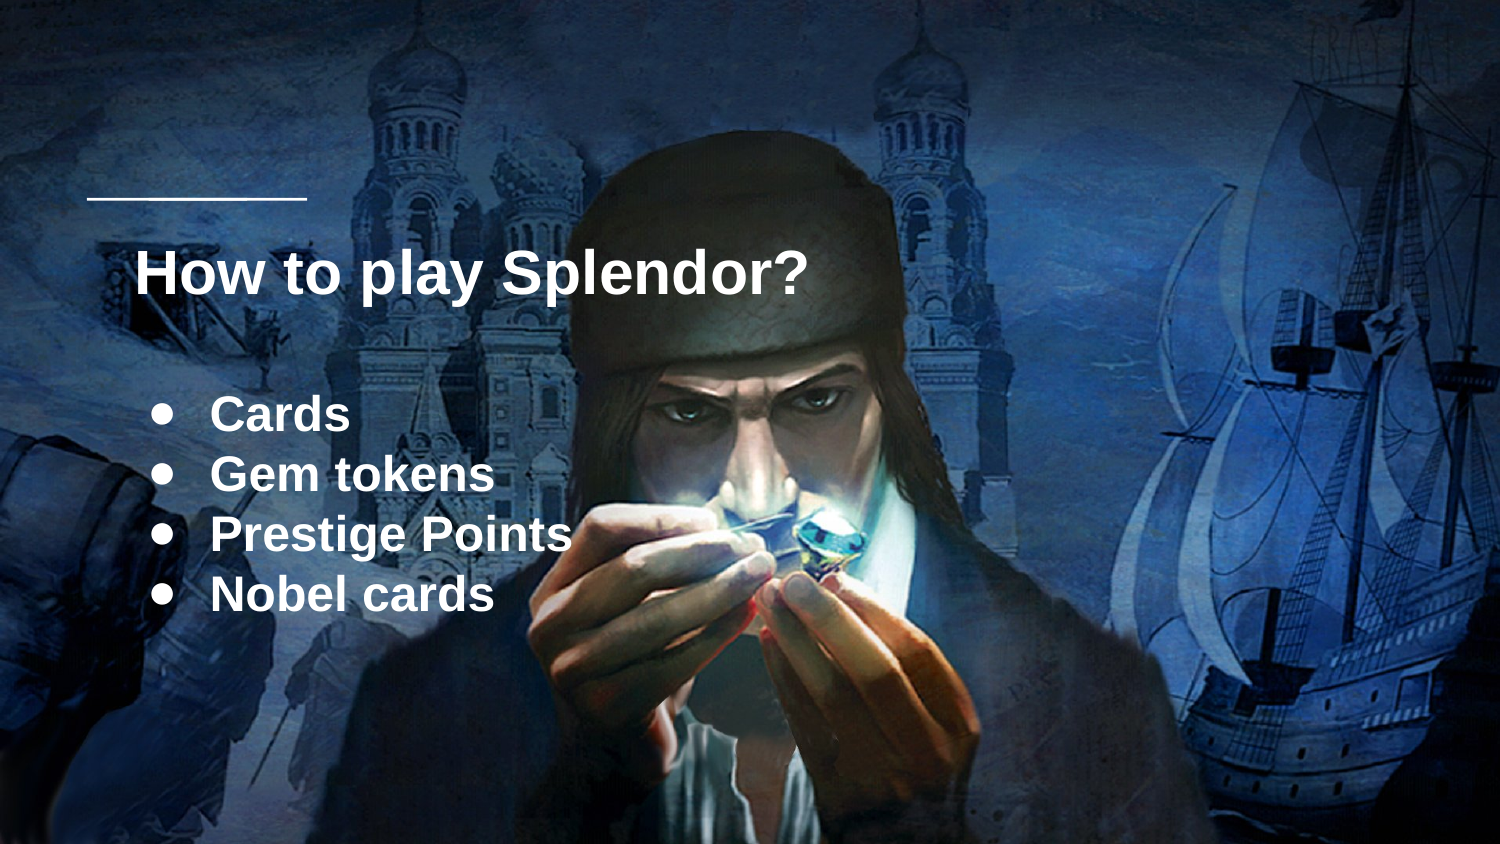

# How to play Splendor?

Cards
Gem tokens
Prestige Points
Nobel cards